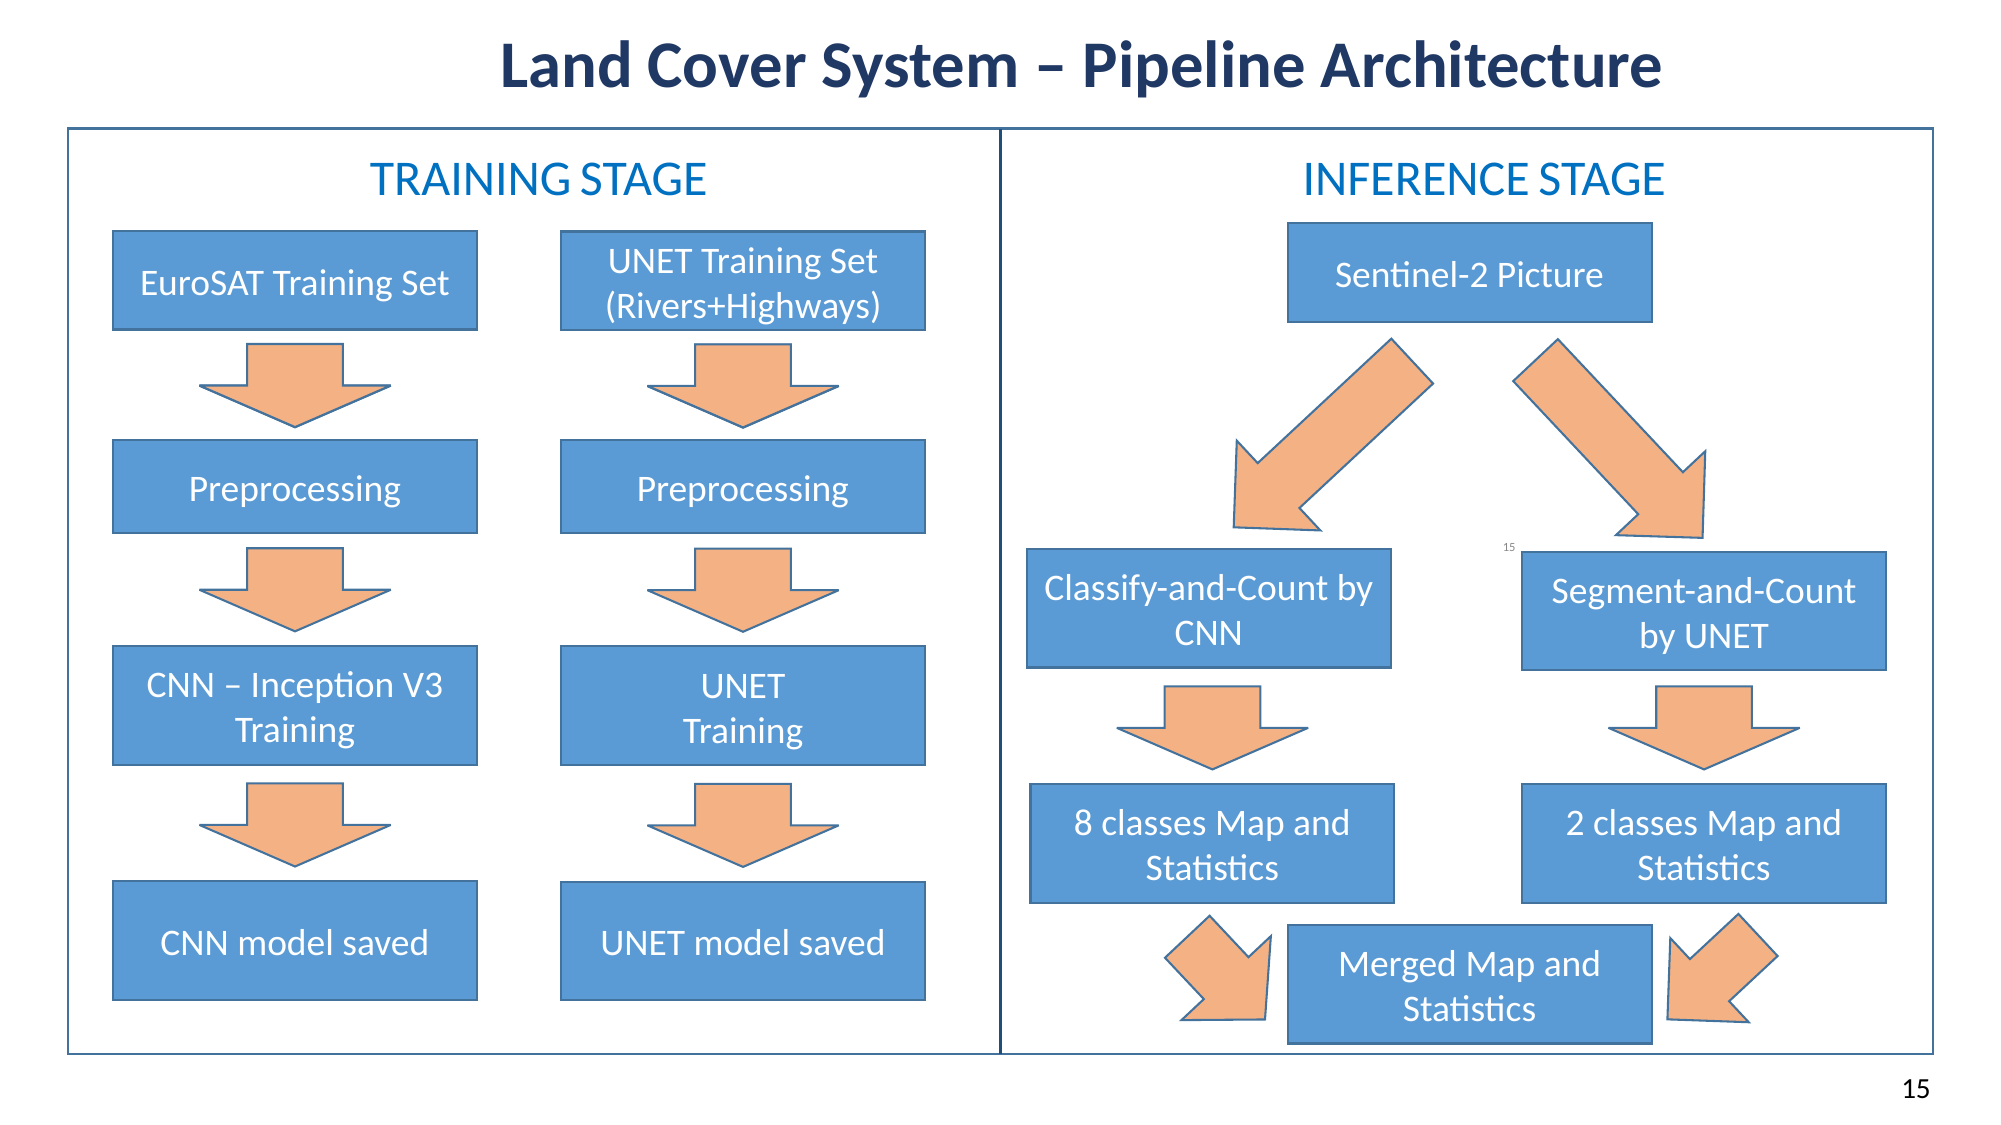

Land Cover System – Pipeline Architecture

TRAINING STAGE
INFERENCE STAGE
Sentinel-2 Picture

EuroSAT Training Set

UNET Training Set (Rivers+Highways)

Preprocessing

Preprocessing

15

Classify-and-Count by CNN
Segment-and-Count by UNET

CNN – Inception V3
Training

UNET
Training

8 classes Map and Statistics
2 classes Map and Statistics
CNN model saved
UNET model saved

Merged Map and Statistics
15